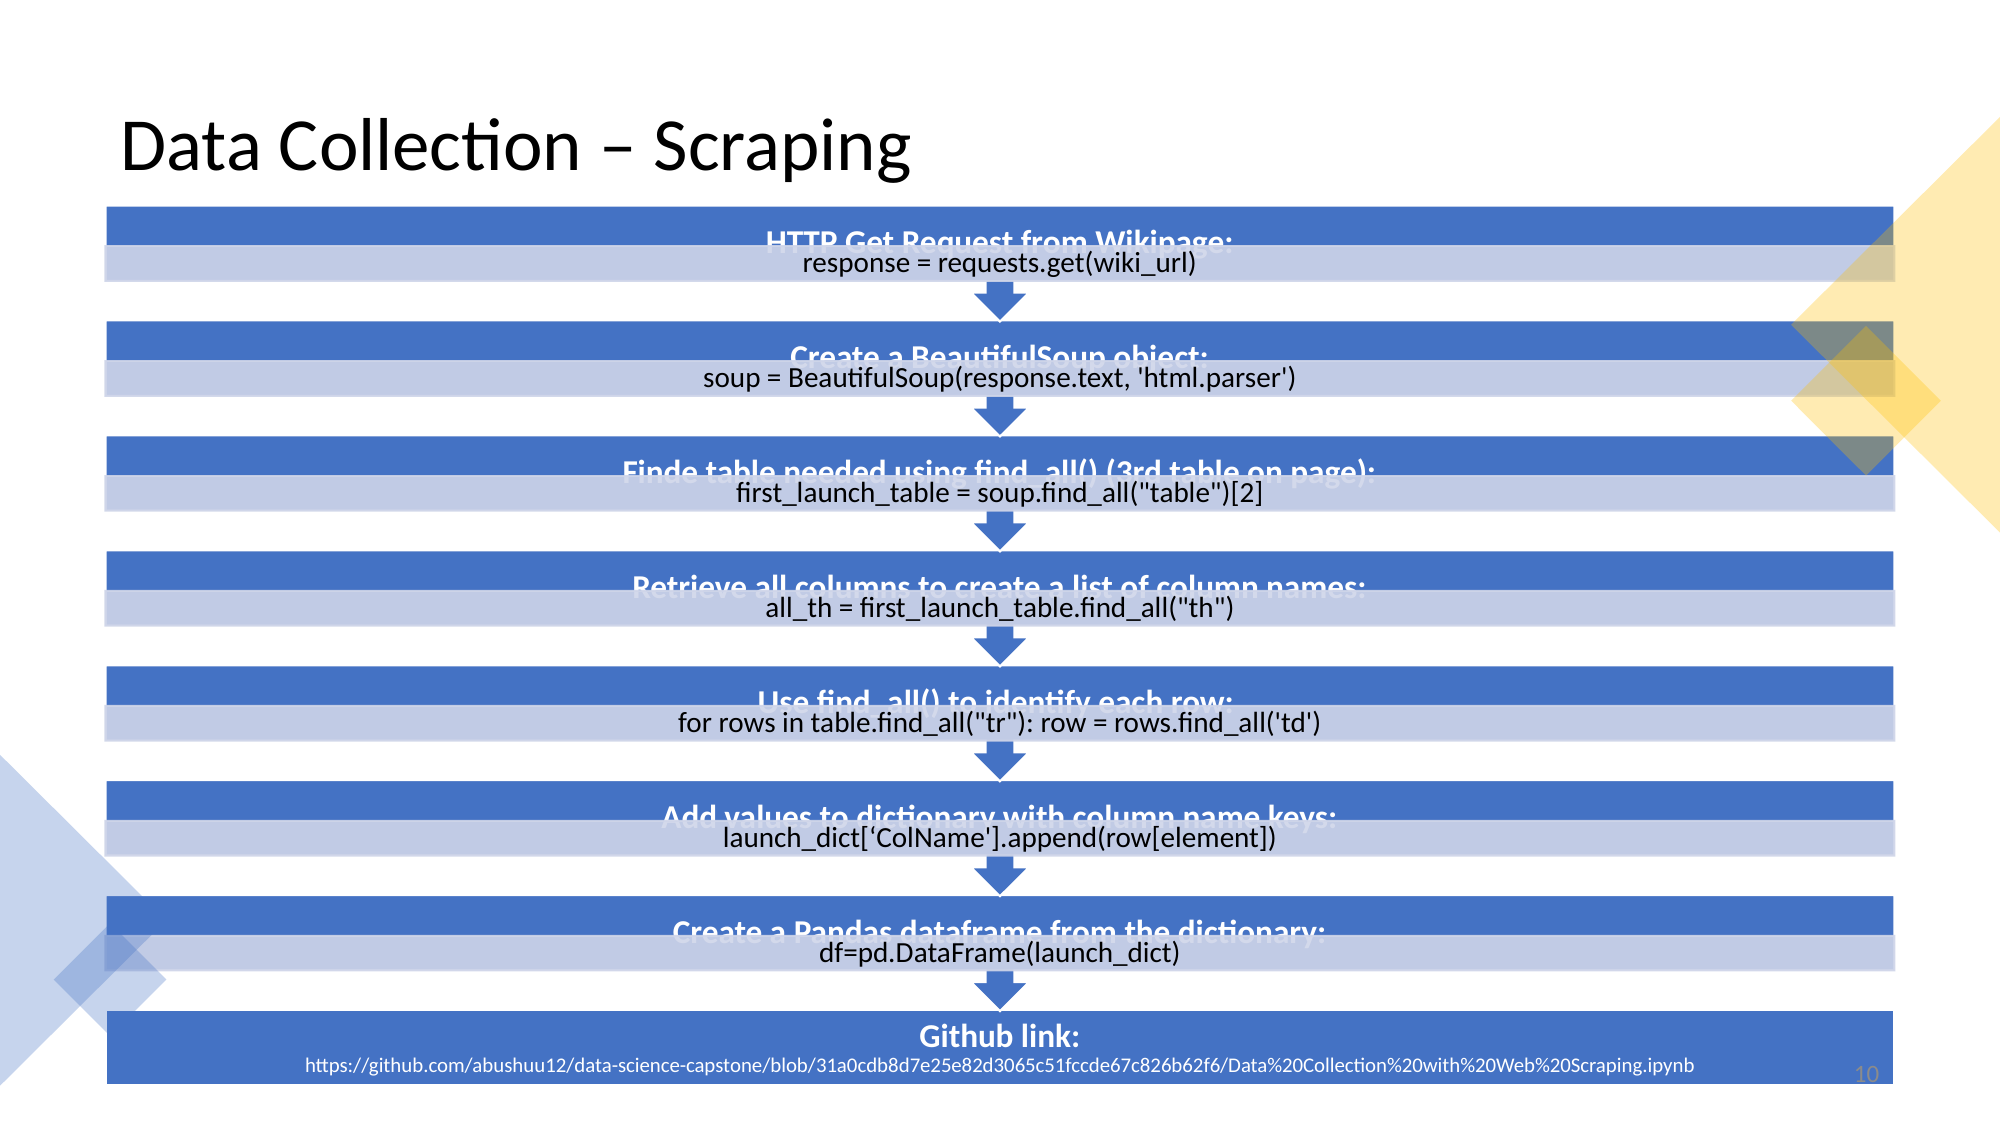

Data Collection – Scraping
Github link:
https://github.com/abushuu12/data-science-capstone/blob/31a0cdb8d7e25e82d3065c51fccde67c826b62f6/Data%20Collection%20with%20Web%20Scraping.ipynb
Create a Pandas dataframe from the dictionary:
df=pd.DataFrame(launch_dict)
Add values to dictionary with column name keys:
launch_dict[‘ColName'].append(row[element])
Use find_all() to identify each row:
for rows in table.find_all("tr"): row = rows.find_all('td')
Retrieve all columns to create a list of column names:
all_th = first_launch_table.find_all("th")
Finde table needed using find_all() (3rd table on page):
first_launch_table = soup.find_all("table")[2]
Create a BeautifulSoup object:
soup = BeautifulSoup(response.text, 'html.parser')
HTTP Get Request from Wikipage:
response = requests.get(wiki_url)

10